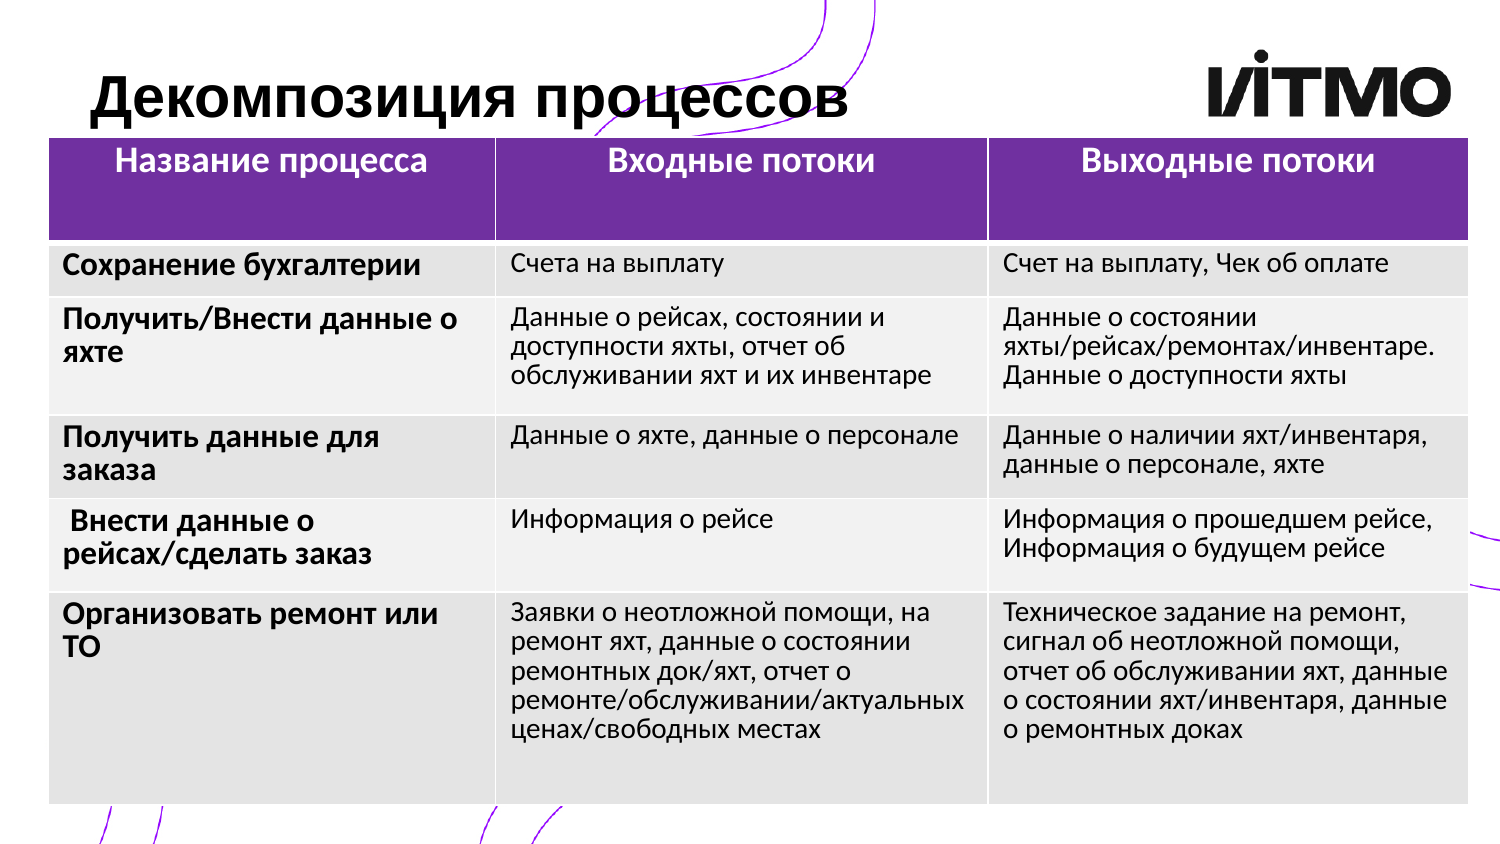

# Декомпозиция процессов
| Название процесса | Входные потоки | Выходные потоки |
| --- | --- | --- |
| Сохранение бухгалтерии | Счета на выплату | Счет на выплату, Чек об оплате |
| Получить/Внести данные о яхте | Данные о рейсах, состоянии и доступности яхты, отчет об обслуживании яхт и их инвентаре | Данные о состоянии яхты/рейсах/ремонтах/инвентаре. Данные о доступности яхты |
| Получить данные для заказа | Данные о яхте, данные о персонале | Данные о наличии яхт/инвентаря, данные о персонале, яхте |
| Внести данные о рейсах/сделать заказ | Информация о рейсе | Информация о прошедшем рейсе, Информация о будущем рейсе |
| Организовать ремонт или ТО | Заявки о неотложной помощи, на ремонт яхт, данные о состоянии ремонтных док/яхт, отчет о ремонте/обслуживании/актуальных ценах/свободных местах | Техническое задание на ремонт, сигнал об неотложной помощи, отчет об обслуживании яхт, данные о состоянии яхт/инвентаря, данные о ремонтных доках |